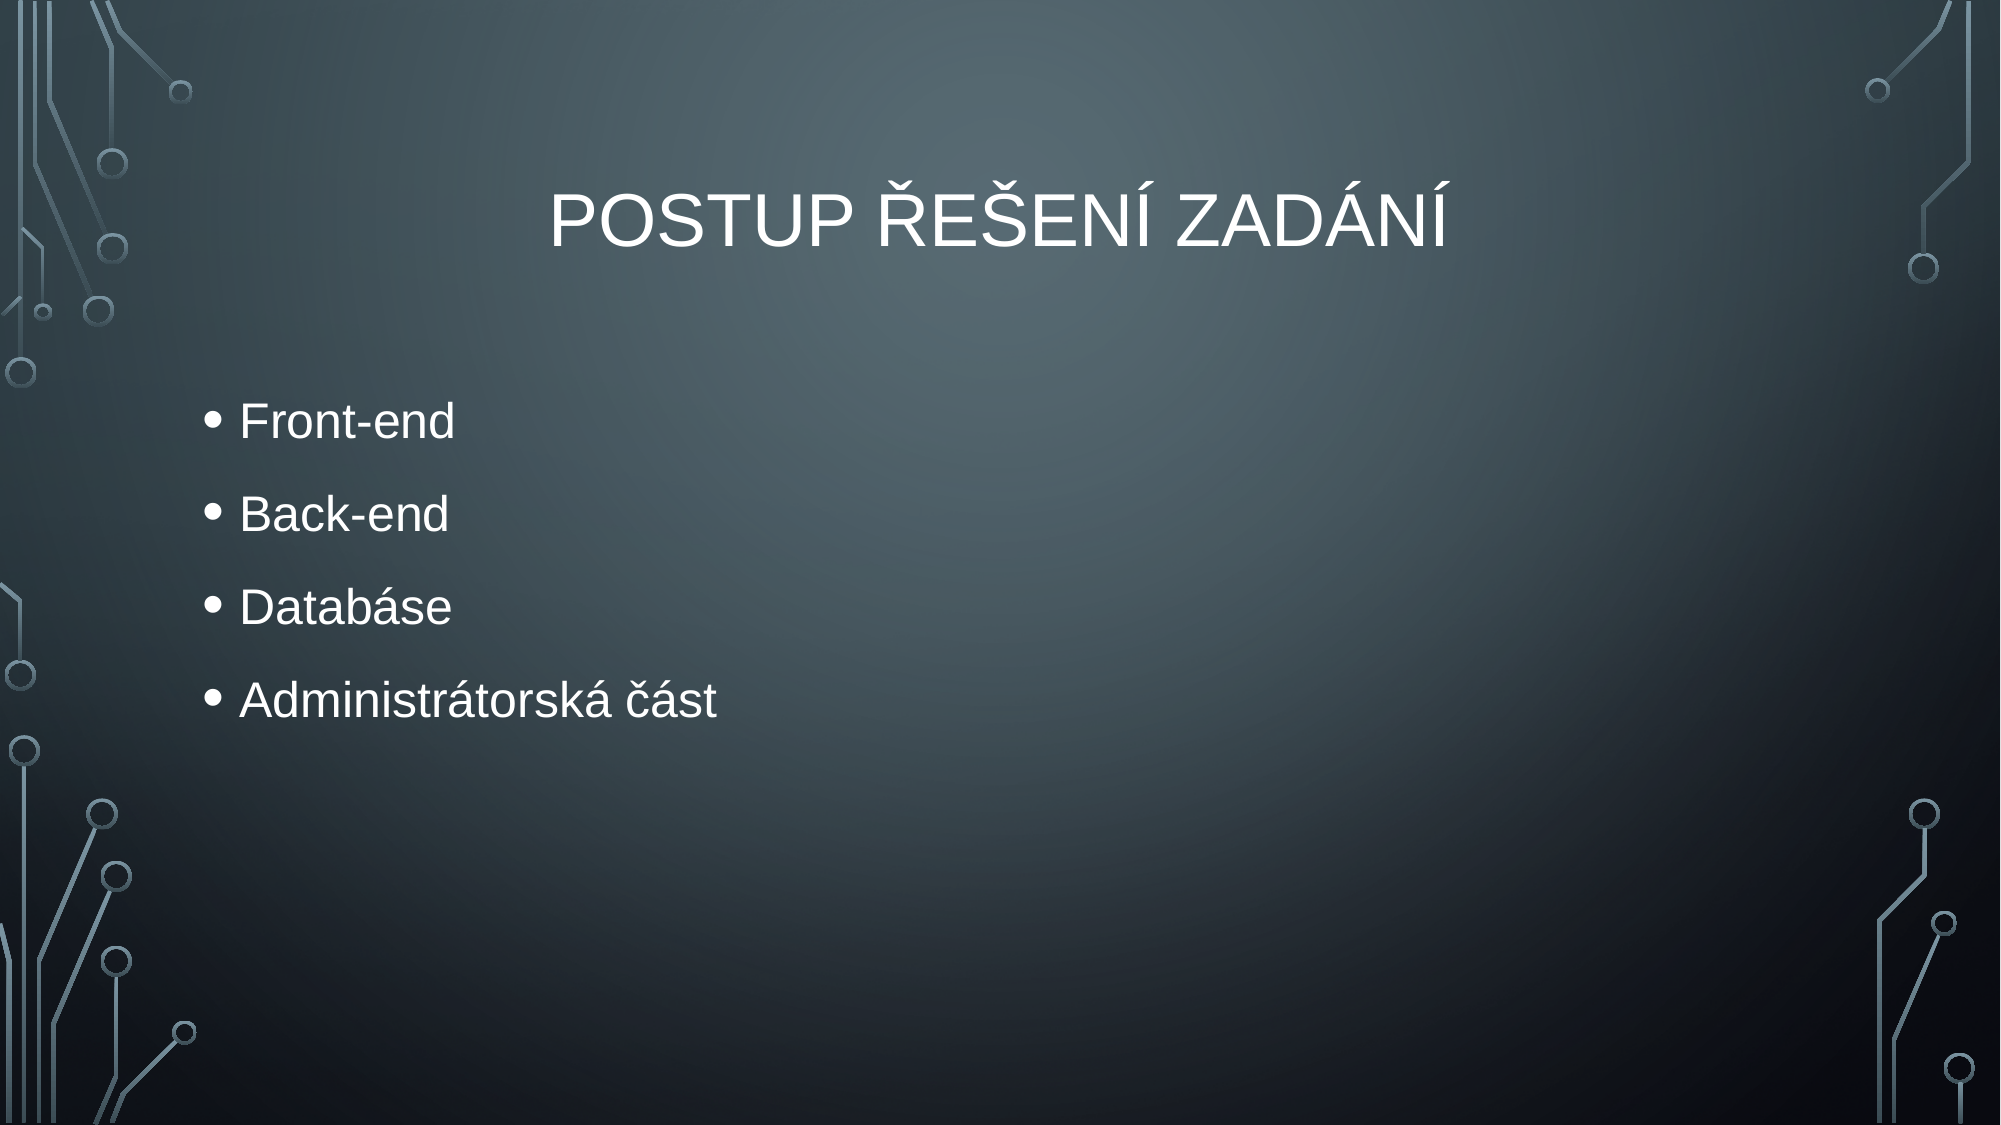

# Postup řešení zadání
Front-end
Back-end
Databáse
Administrátorská část